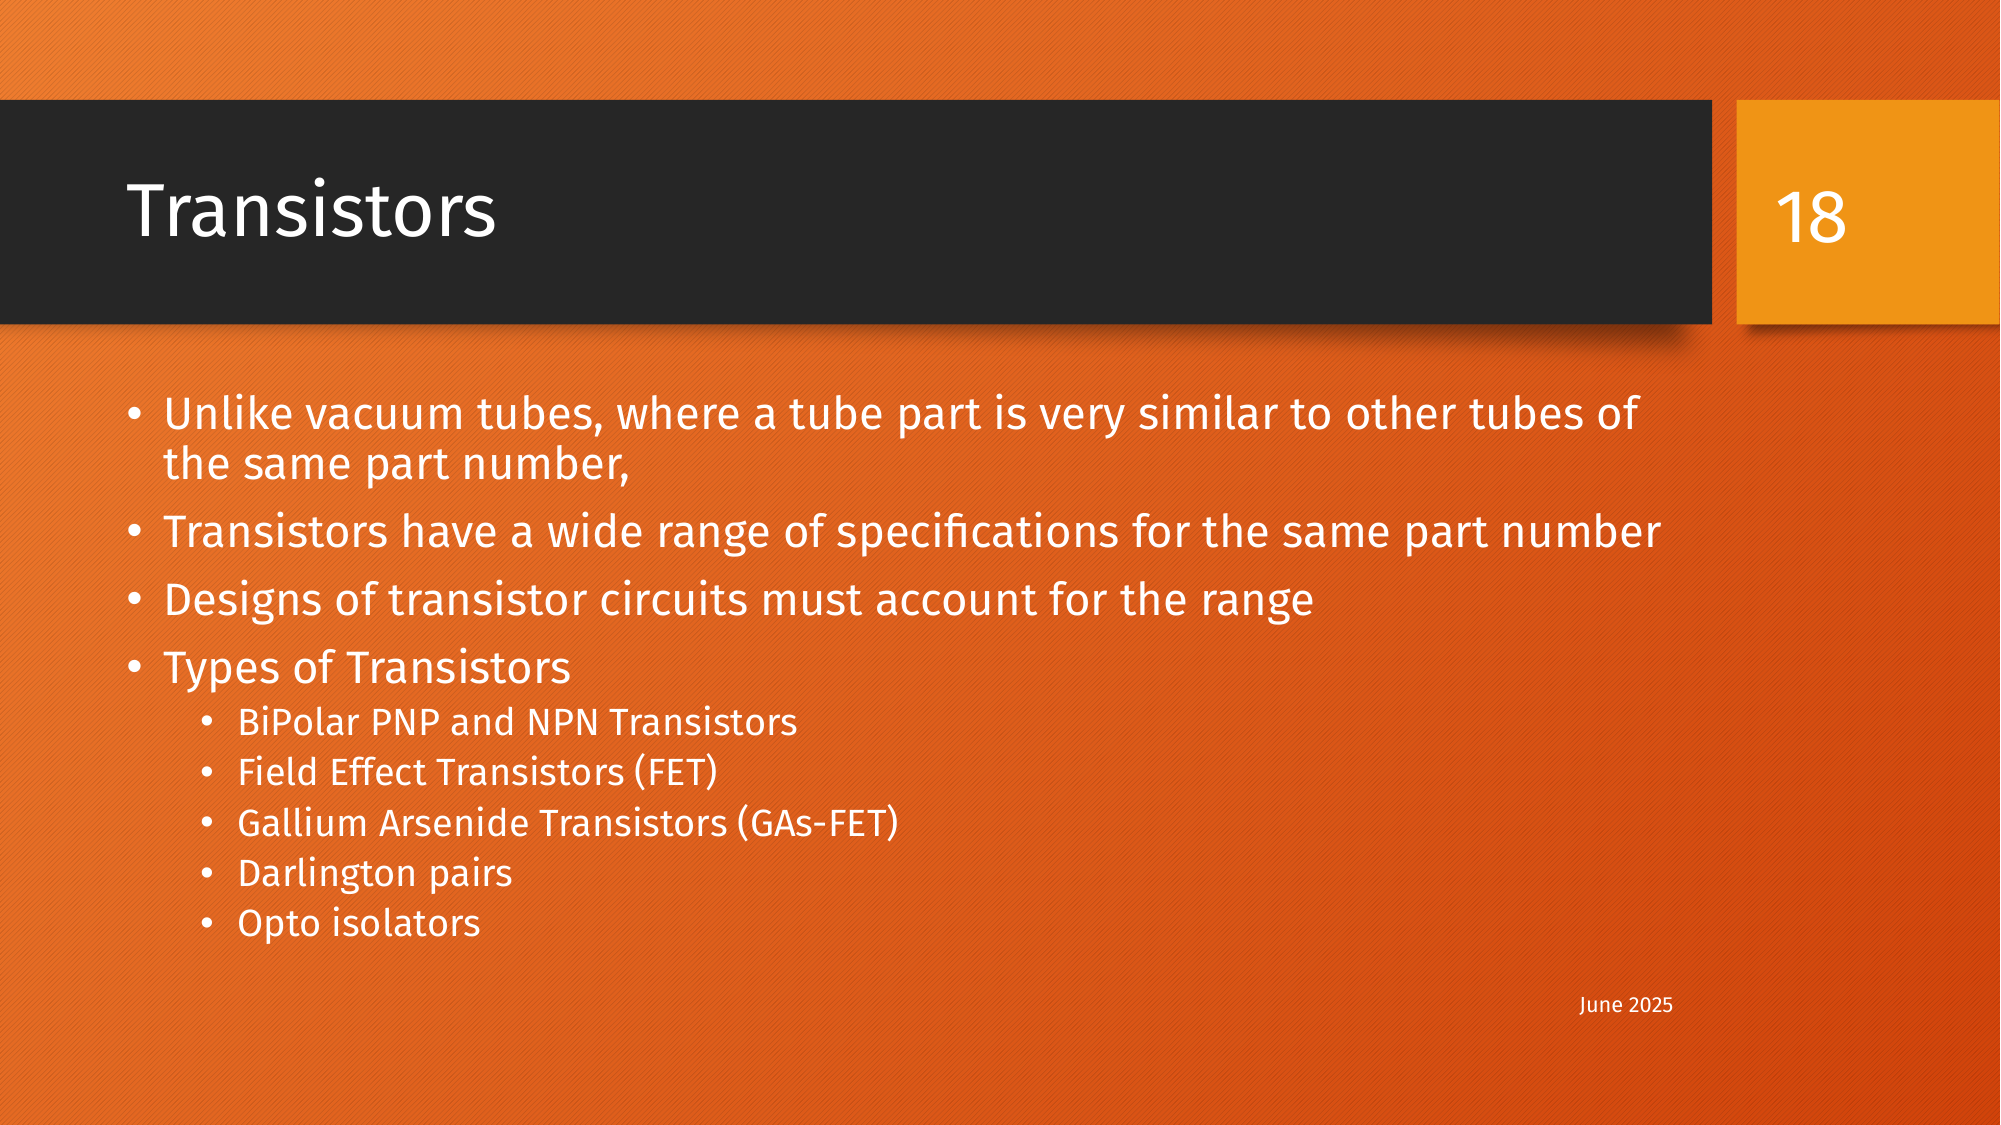

18
# Transistors
Unlike vacuum tubes, where a tube part is very similar to other tubes of the same part number,
Transistors have a wide range of specifications for the same part number
Designs of transistor circuits must account for the range
Types of Transistors
BiPolar PNP and NPN Transistors
Field Effect Transistors (FET)
Gallium Arsenide Transistors (GAs-FET)
Darlington pairs
Opto isolators
June 2025